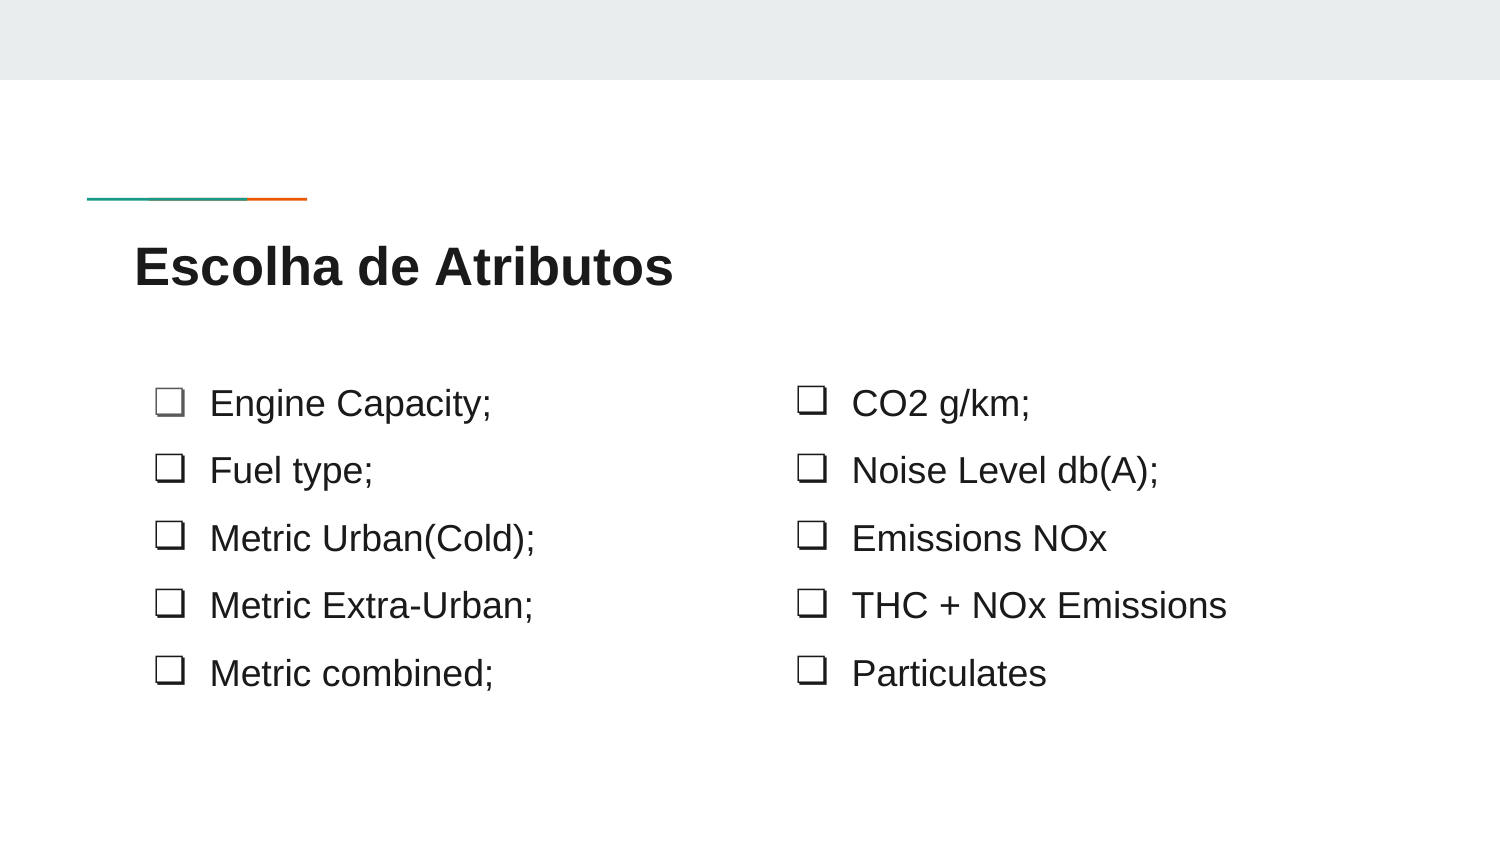

# Escolha de Atributos
Engine Capacity;
Fuel type;
Metric Urban(Cold);
Metric Extra-Urban;
Metric combined;
CO2 g/km;
Noise Level db(A);
Emissions NOx
THC + NOx Emissions
Particulates